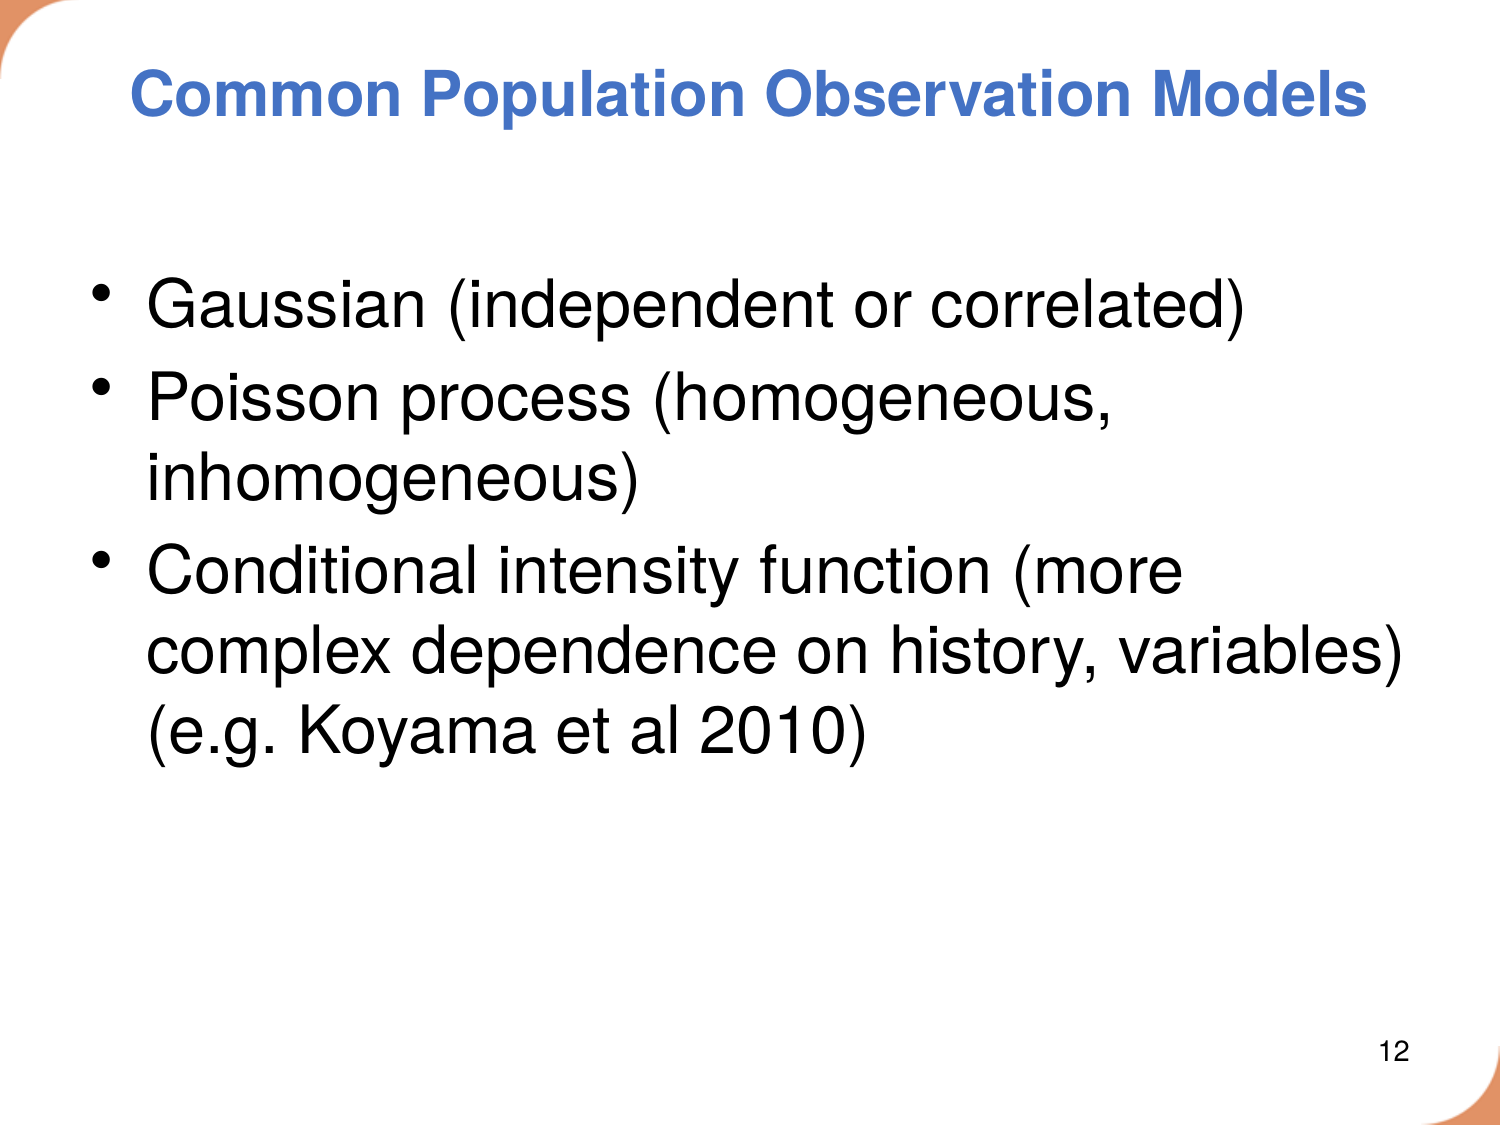

# Common Population Observation Models

Gaussian (independent or correlated)
Poisson process (homogeneous, inhomogeneous)
Conditional intensity function (more complex dependence on history, variables) (e.g. Koyama et al 2010)
12